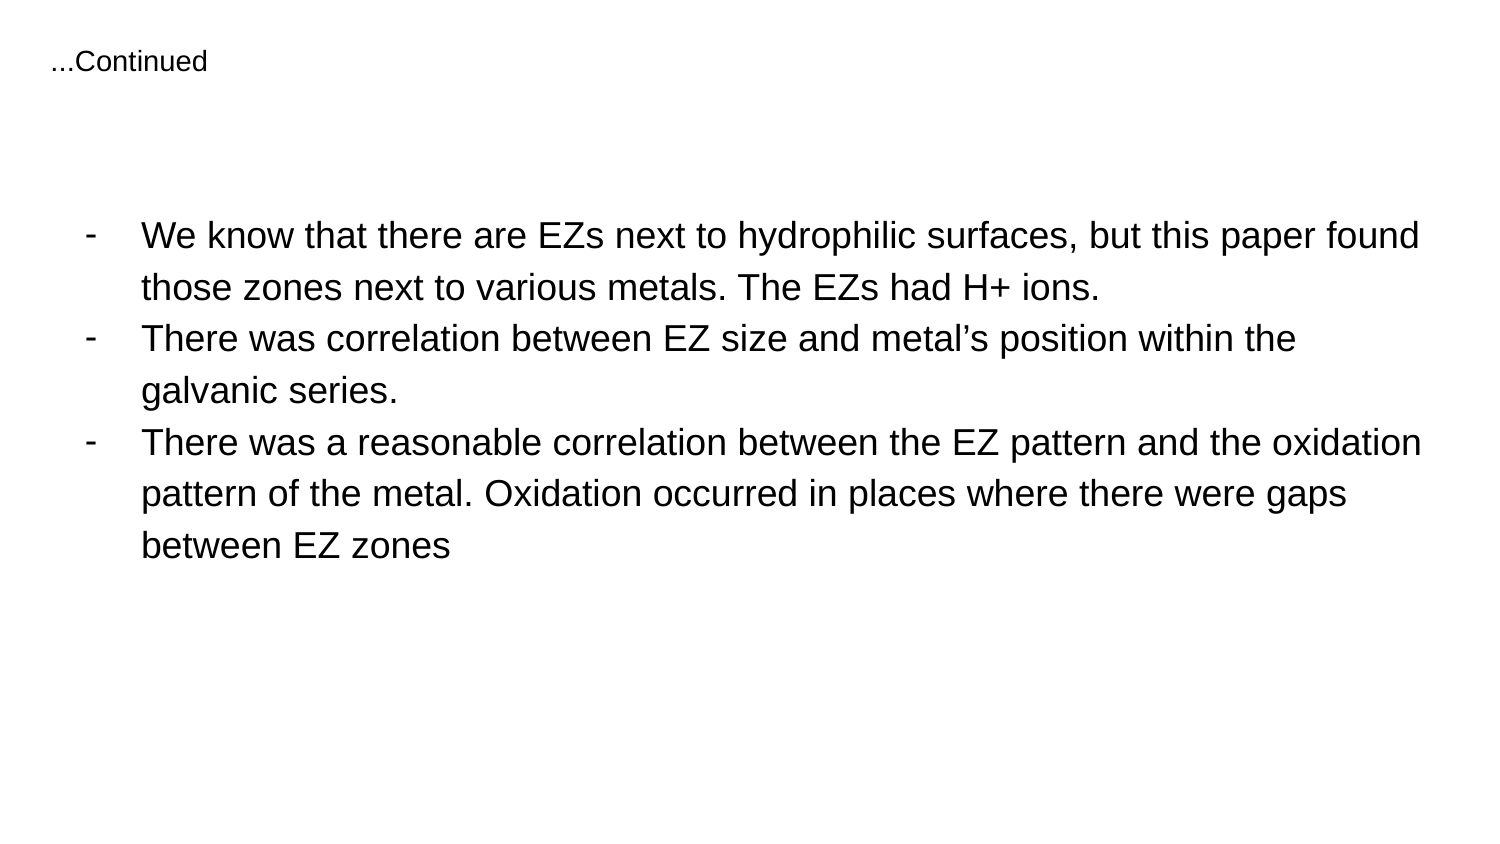

...Continued
We know that there are EZs next to hydrophilic surfaces, but this paper found those zones next to various metals. The EZs had H+ ions.
There was correlation between EZ size and metal’s position within the galvanic series.
There was a reasonable correlation between the EZ pattern and the oxidation pattern of the metal. Oxidation occurred in places where there were gaps between EZ zones